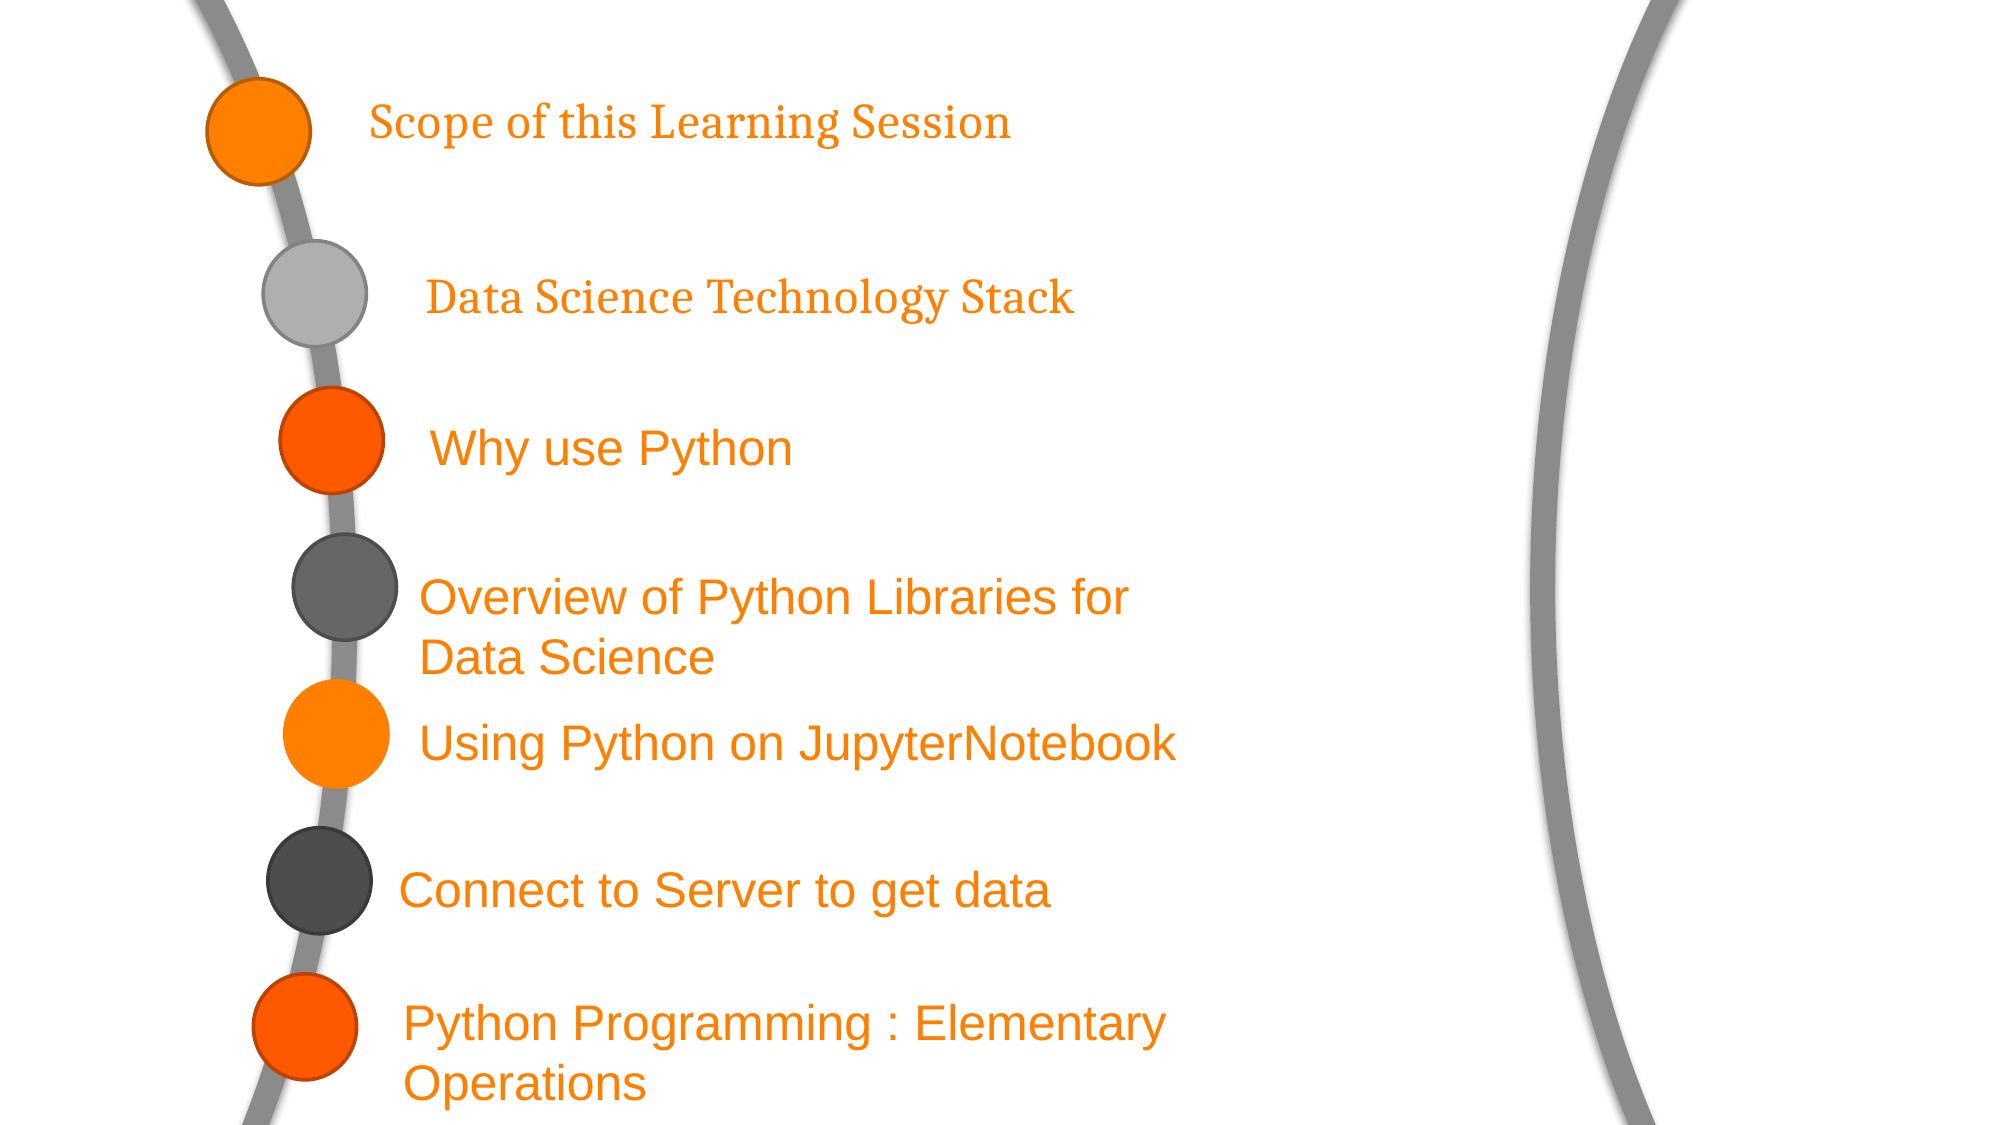

# Scope of this Learning Session

Data Science Technology Stack

Why use Python

Overview of Python Libraries for Data Science

Using Python on JupyterNotebook

Connect to Server to get data

Python Programming : Elementary Operations
2